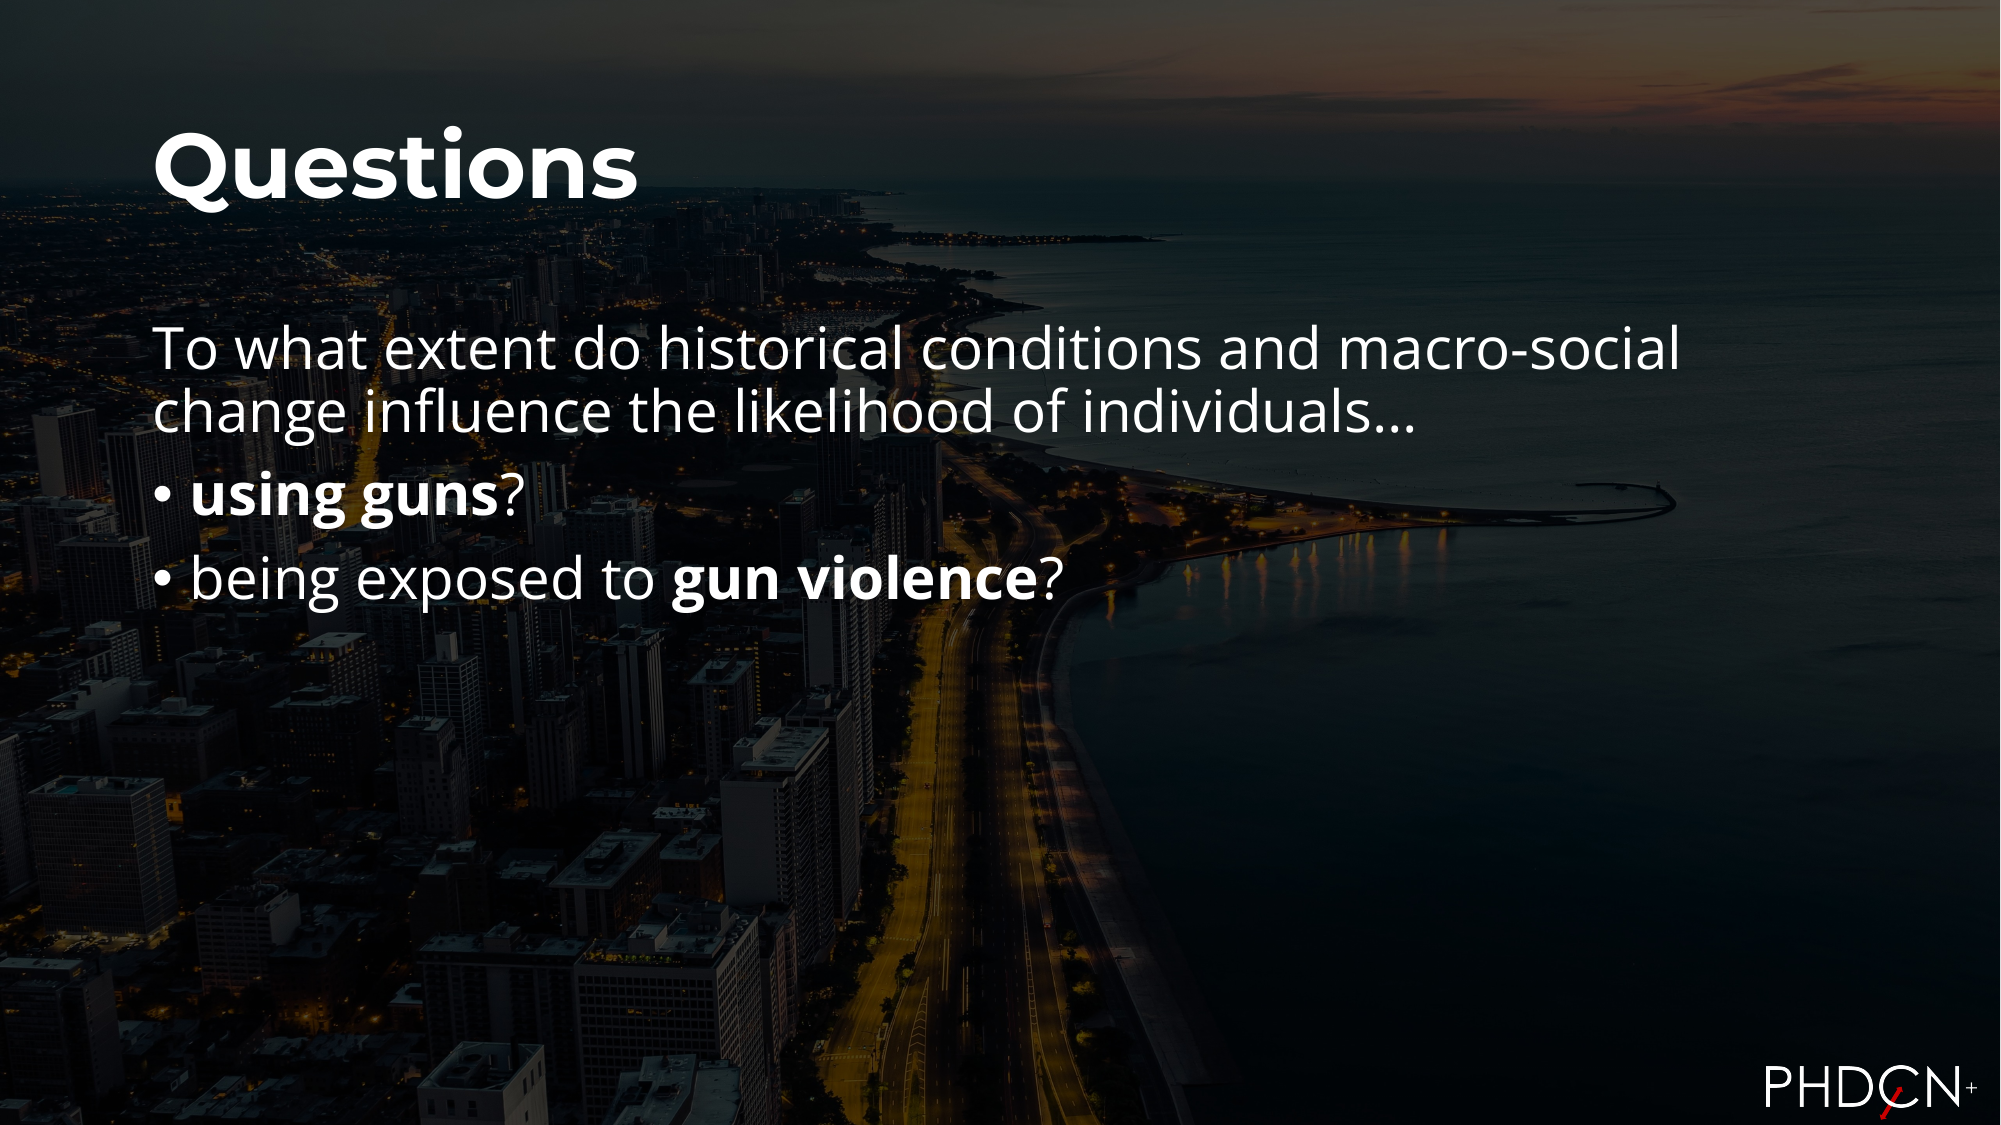

# Questions

To what extent do historical conditions and macro-social change influence the likelihood of individuals…
using guns?
being exposed to gun violence?